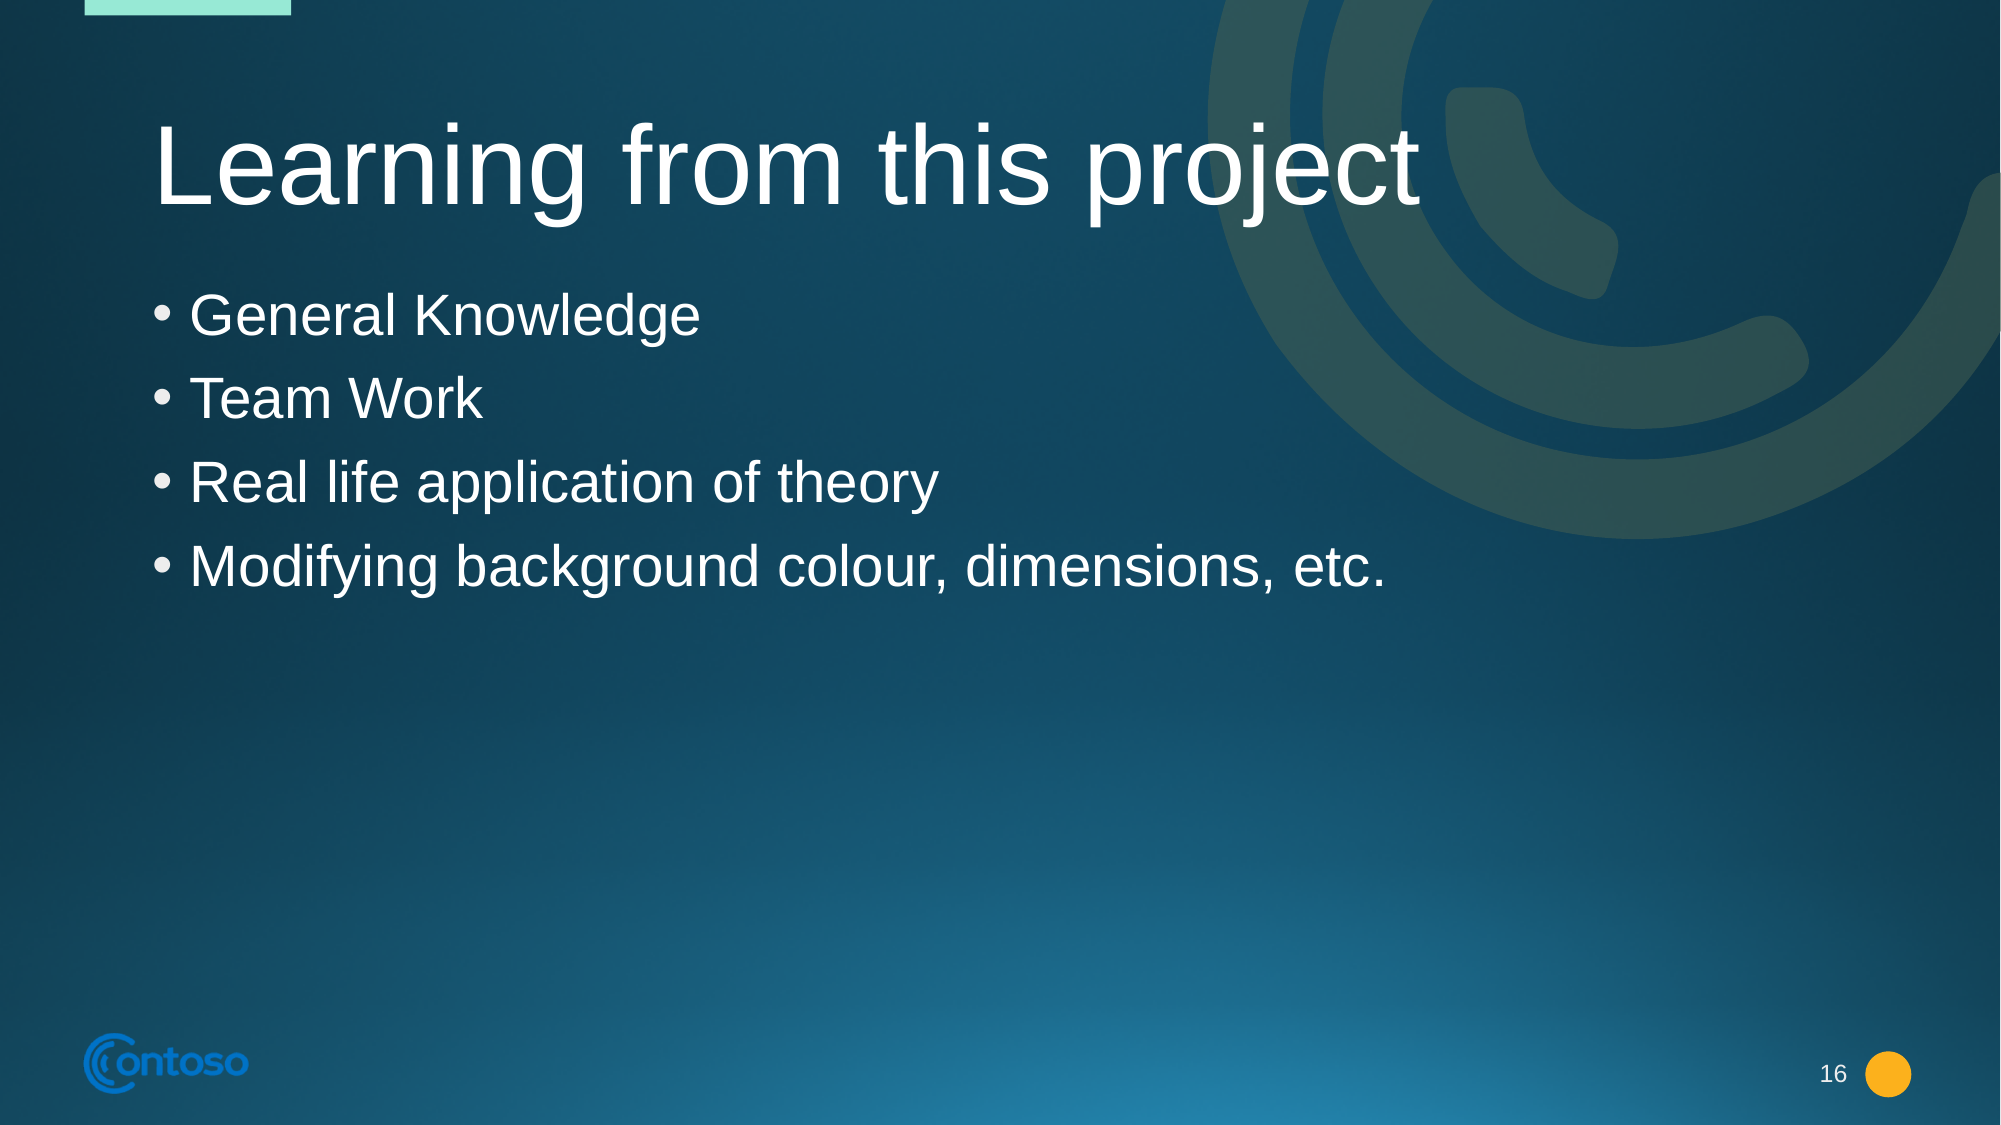

# Learning from this project
General Knowledge
Team Work
Real life application of theory
Modifying background colour, dimensions, etc.

16